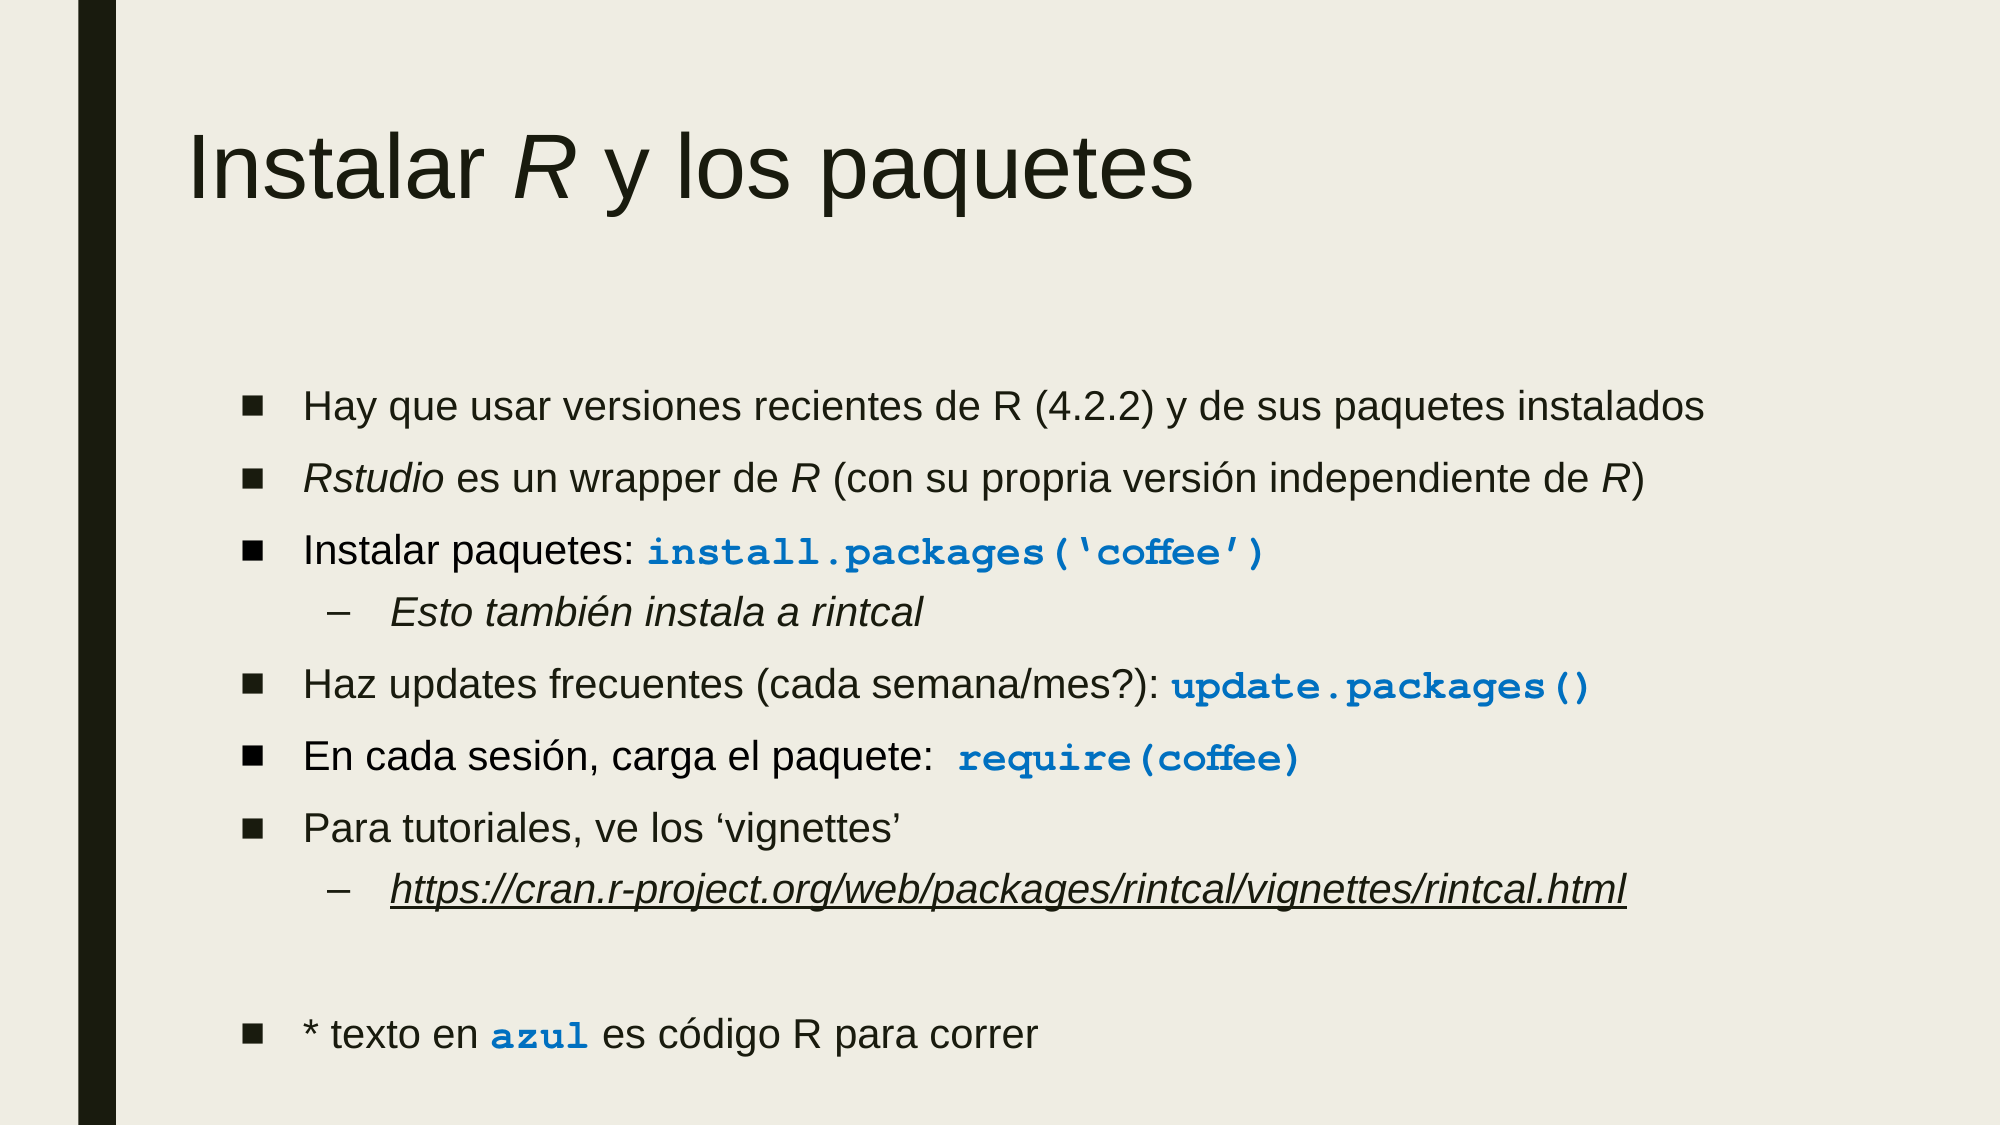

# Instalar R y los paquetes
Hay que usar versiones recientes de R (4.2.2) y de sus paquetes instalados
Rstudio es un wrapper de R (con su propria versión independiente de R)
Instalar paquetes: install.packages(‘coffee’)
Esto también instala a rintcal
Haz updates frecuentes (cada semana/mes?): update.packages()
En cada sesión, carga el paquete:  require(coffee)
Para tutoriales, ve los ‘vignettes’
https://cran.r-project.org/web/packages/rintcal/vignettes/rintcal.html

* texto en azul es código R para correr